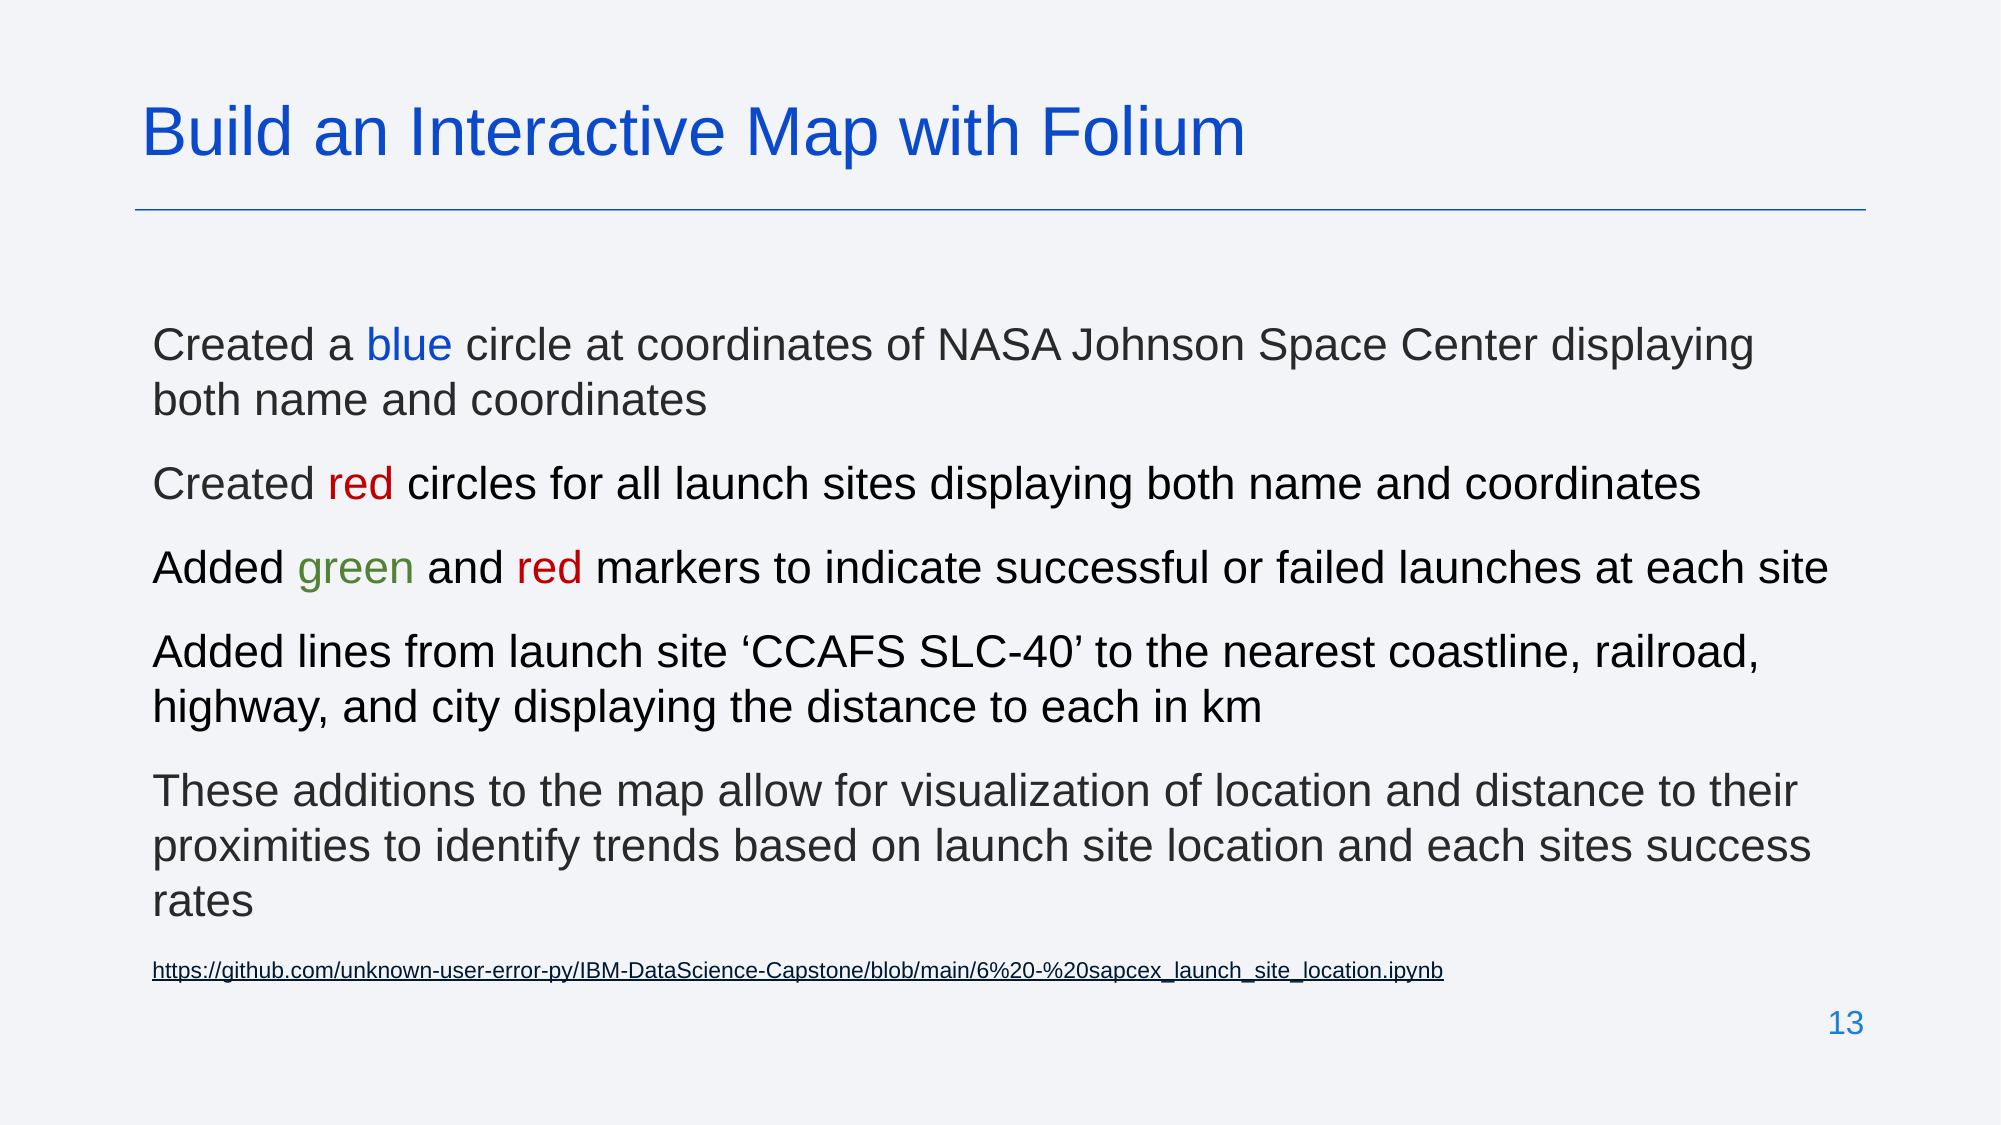

Build an Interactive Map with Folium
Created a blue circle at coordinates of NASA Johnson Space Center displaying both name and coordinates
Created red circles for all launch sites displaying both name and coordinates
Added green and red markers to indicate successful or failed launches at each site
Added lines from launch site ‘CCAFS SLC-40’ to the nearest coastline, railroad, highway, and city displaying the distance to each in km
These additions to the map allow for visualization of location and distance to their proximities to identify trends based on launch site location and each sites success rates
https://github.com/unknown-user-error-py/IBM-DataScience-Capstone/blob/main/6%20-%20sapcex_launch_site_location.ipynb

13